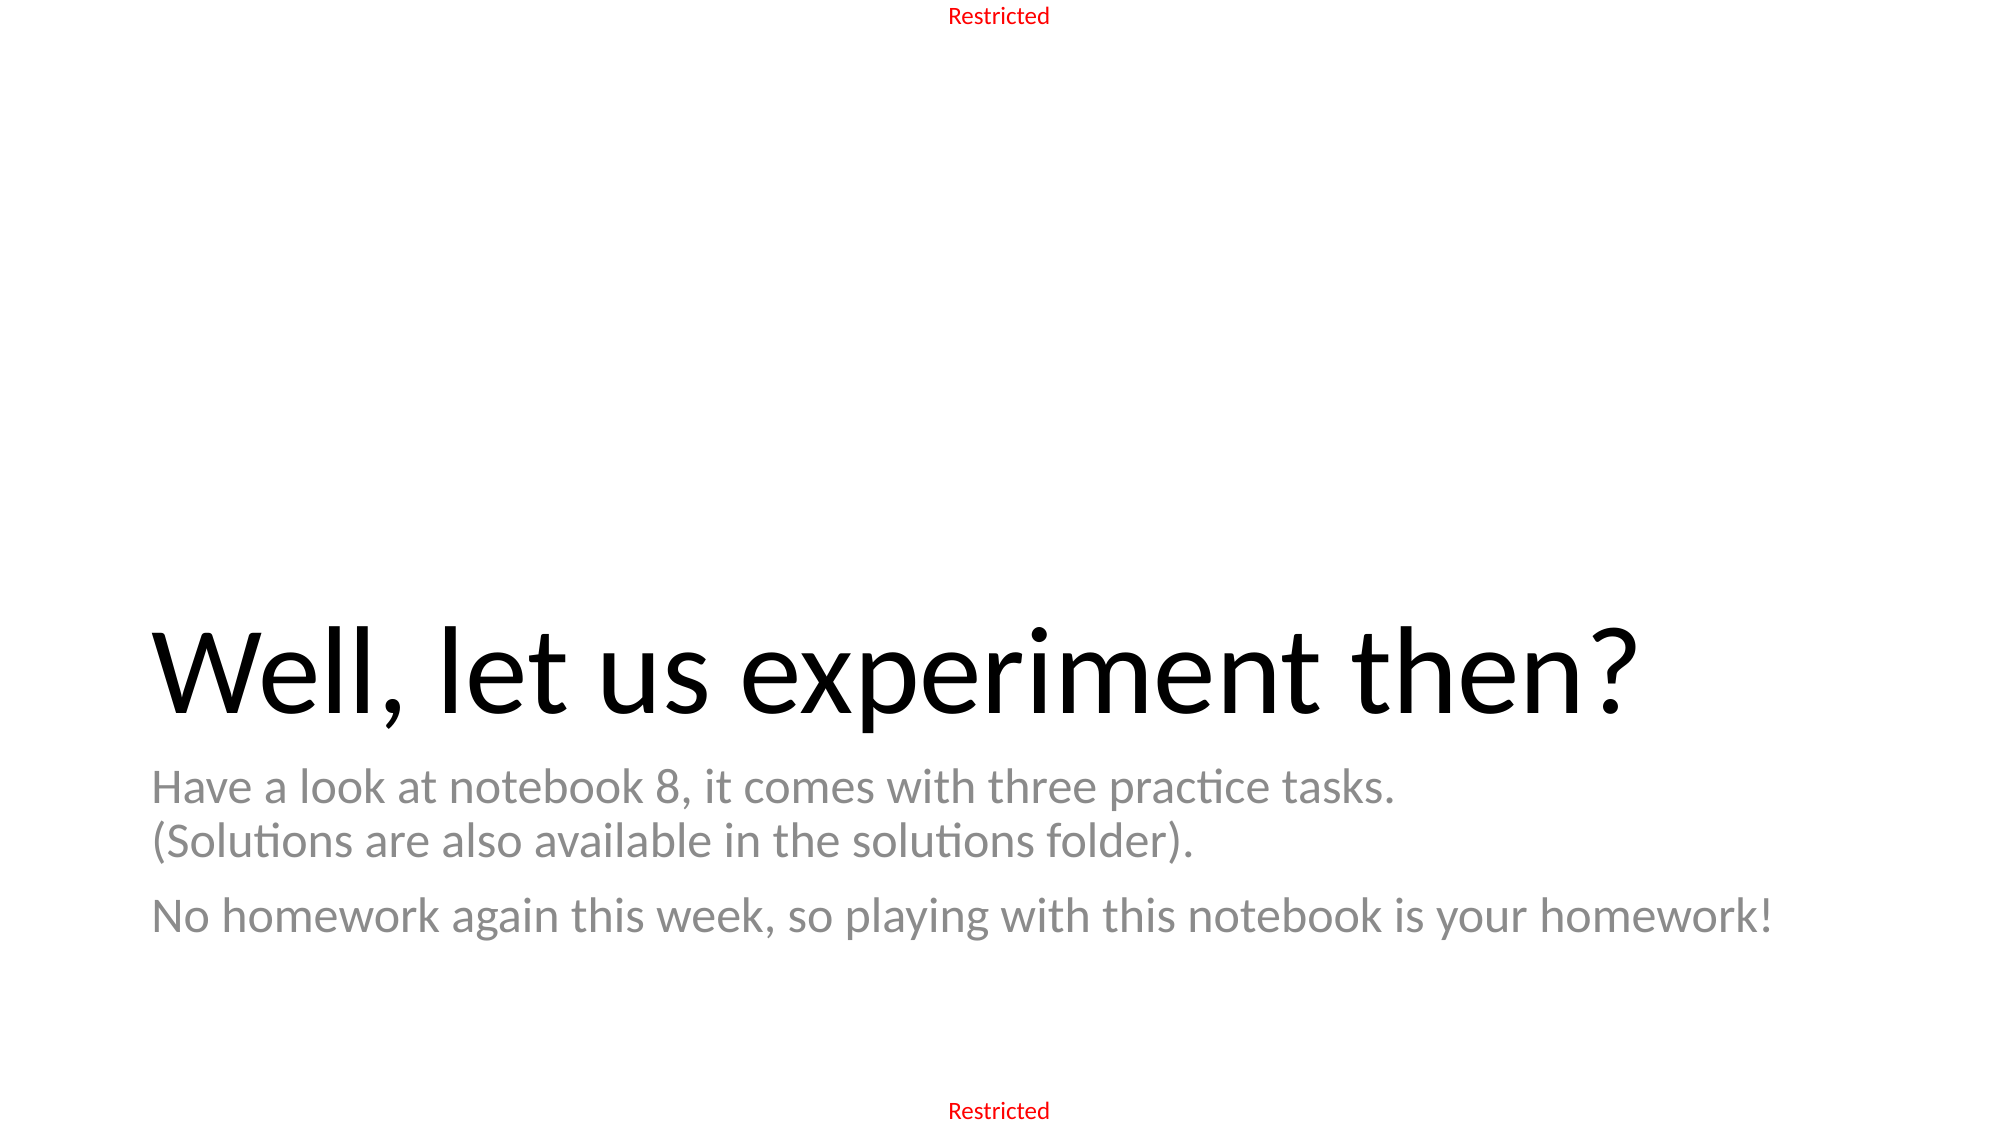

# Well, let us experiment then?
Have a look at notebook 8, it comes with three practice tasks.
(Solutions are also available in the solutions folder).
No homework again this week, so playing with this notebook is your homework!